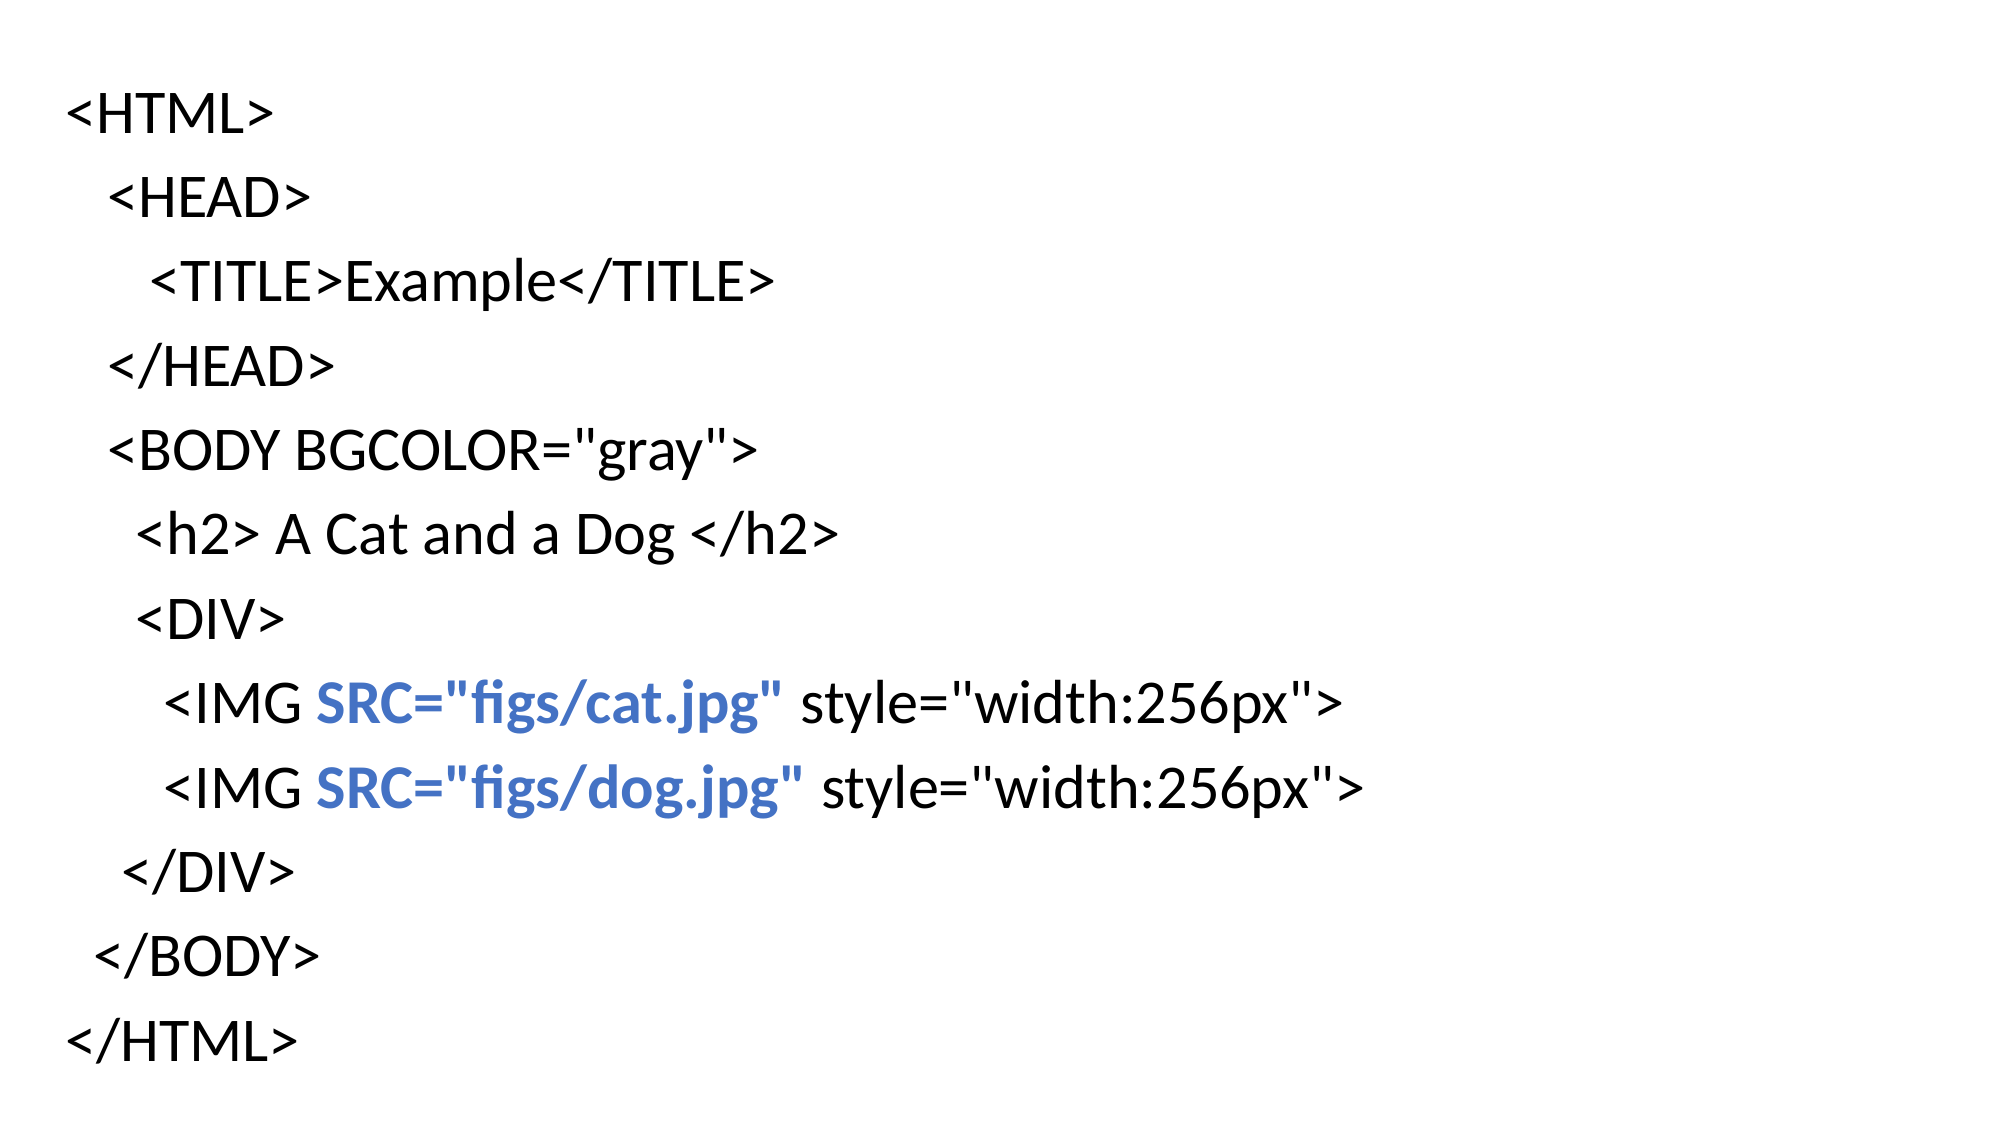

<HTML>
   <HEAD>
      <TITLE>Example</TITLE>
   </HEAD>
   <BODY BGCOLOR="gray">
     <h2> A Cat and a Dog </h2>
     <DIV>
       <IMG SRC="figs/cat.jpg" style="width:256px">
       <IMG SRC="figs/dog.jpg" style="width:256px">
    </DIV>
  </BODY>
</HTML>